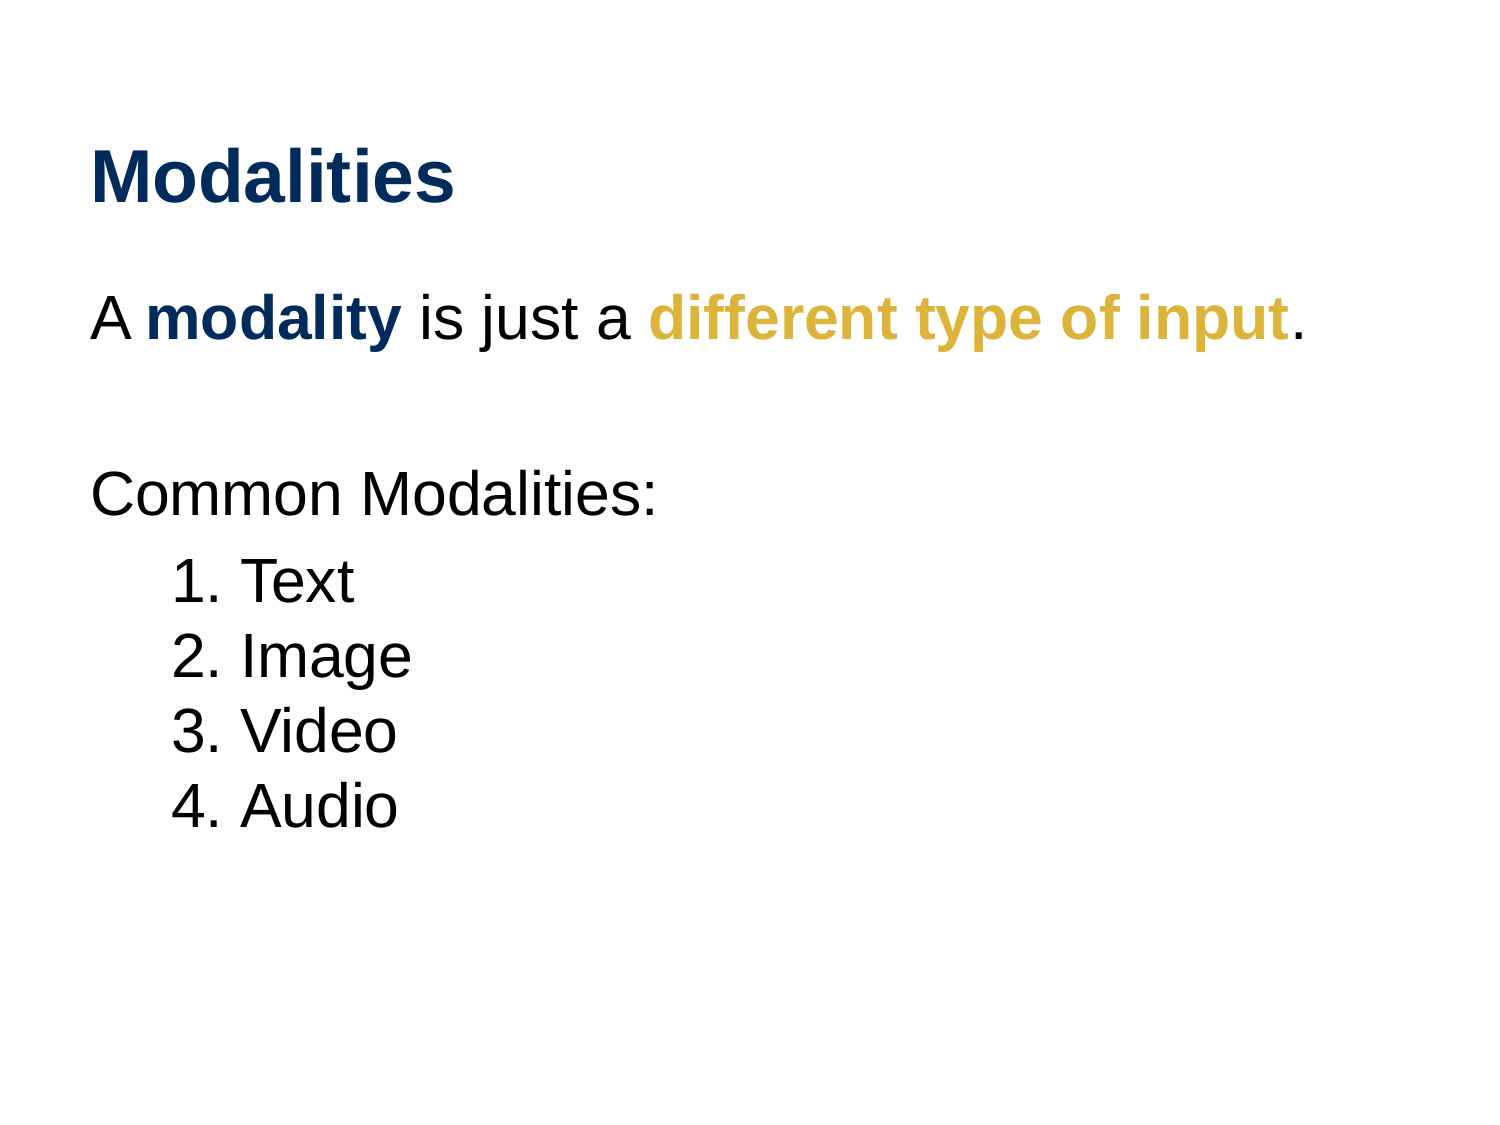

# Modalities
A modality is just a different type of input.

Common Modalities:
Text
Image
Video
Audio